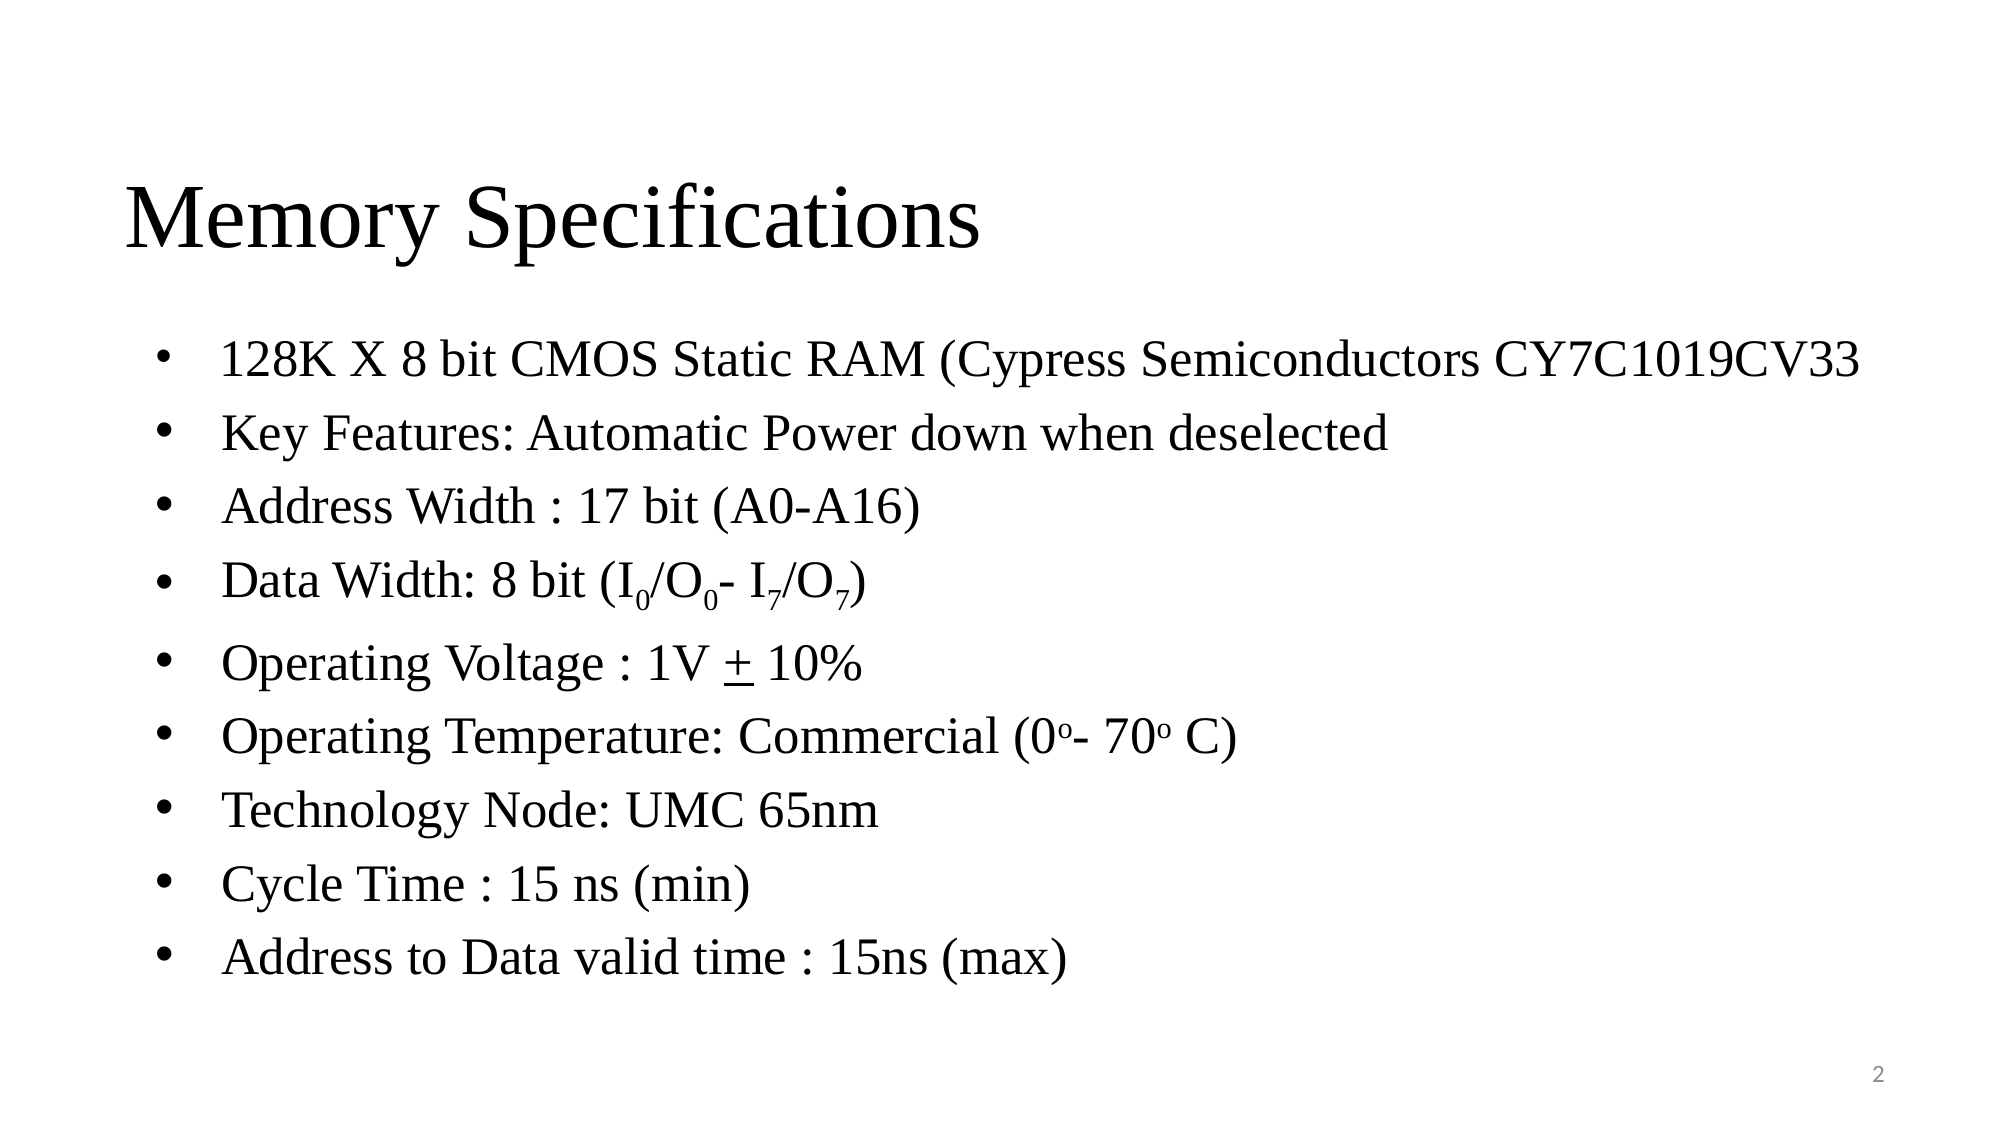

# Memory Specifications
 128K X 8 bit CMOS Static RAM (Cypress Semiconductors CY7C1019CV33
 Key Features: Automatic Power down when deselected
 Address Width : 17 bit (A0-A16)
 Data Width: 8 bit (I0/O0- I7/O7)
 Operating Voltage : 1V + 10%
 Operating Temperature: Commercial (0o- 70o C)
 Technology Node: UMC 65nm
 Cycle Time : 15 ns (min)
 Address to Data valid time : 15ns (max)

2